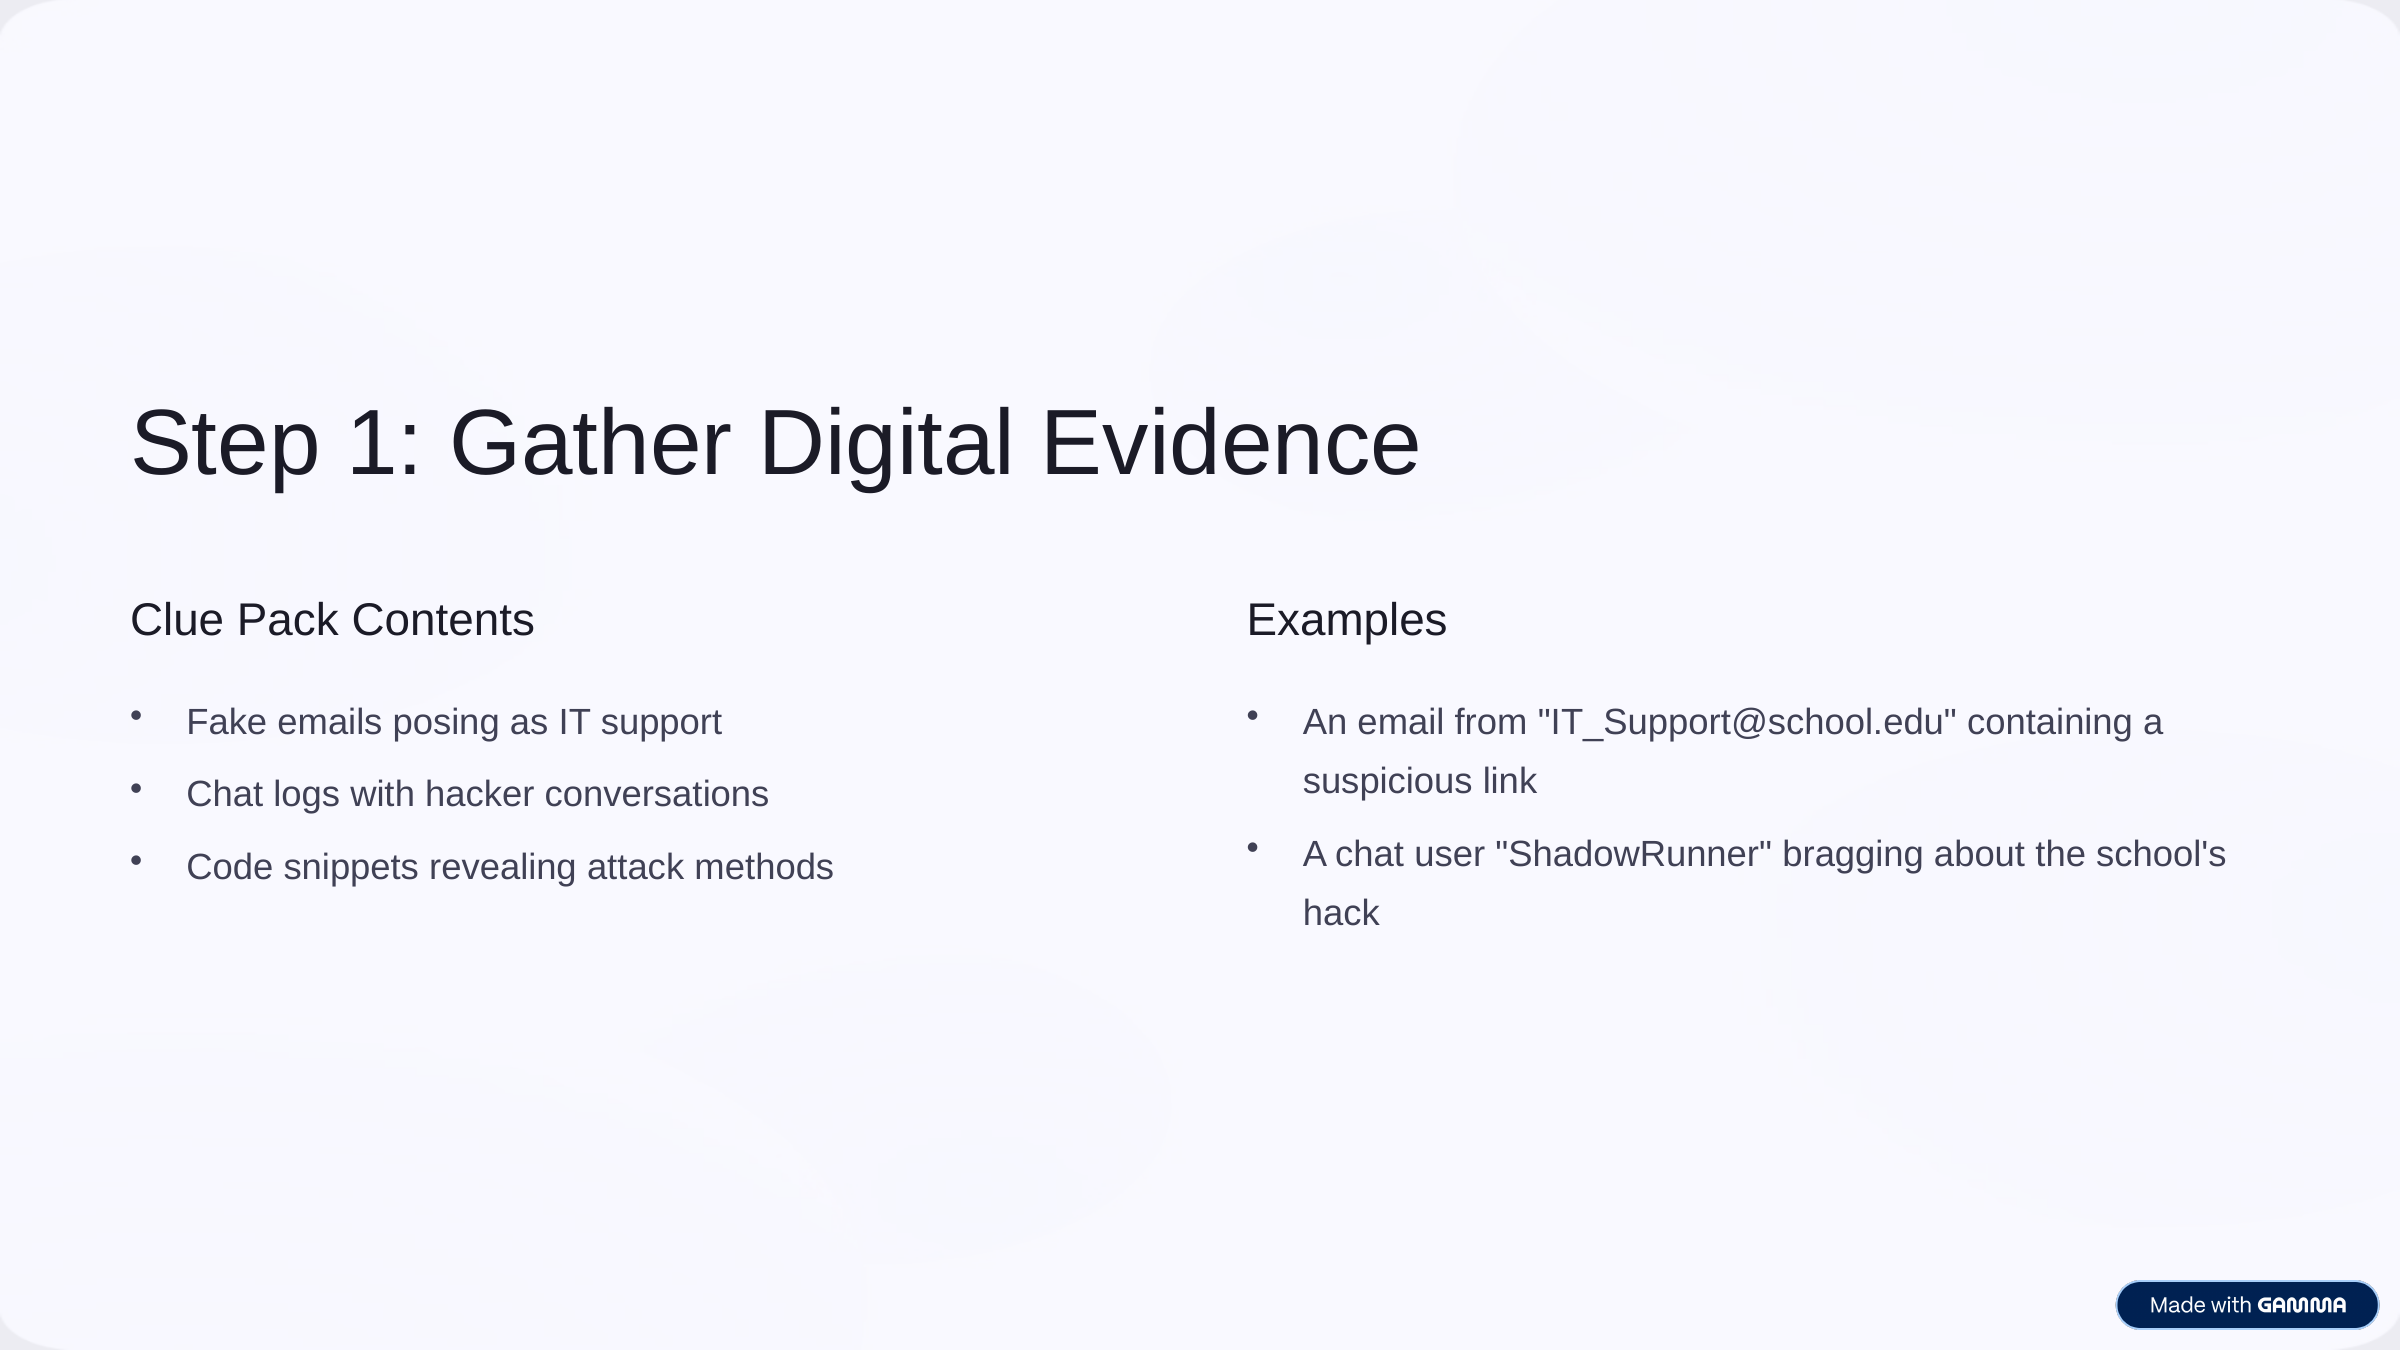

Step 1: Gather Digital Evidence
Clue Pack Contents
Examples
Fake emails posing as IT support
An email from "IT_Support@school.edu" containing a suspicious link
Chat logs with hacker conversations
A chat user "ShadowRunner" bragging about the school's hack
Code snippets revealing attack methods